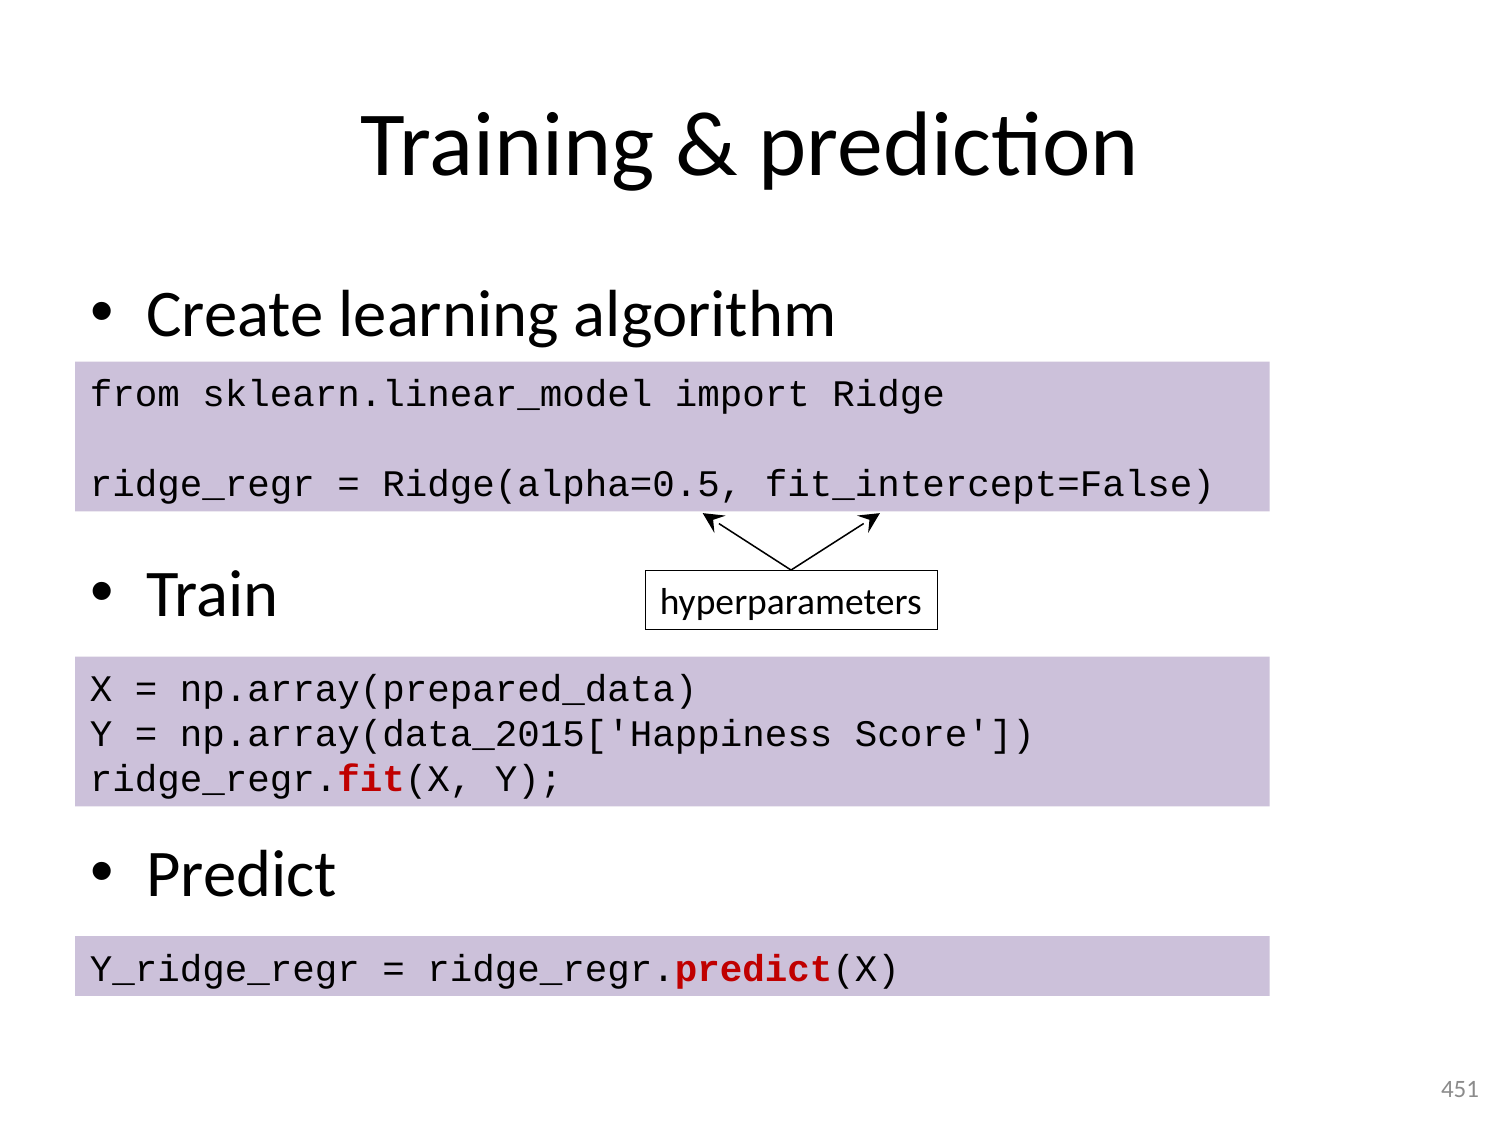

# Training & prediction
Create learning algorithm

Train

Predict
from sklearn.linear_model import Ridge

ridge_regr = Ridge(alpha=0.5, fit_intercept=False)
hyperparameters
X = np.array(prepared_data)
Y = np.array(data_2015['Happiness Score'])
ridge_regr.fit(X, Y);
Y_ridge_regr = ridge_regr.predict(X)
451